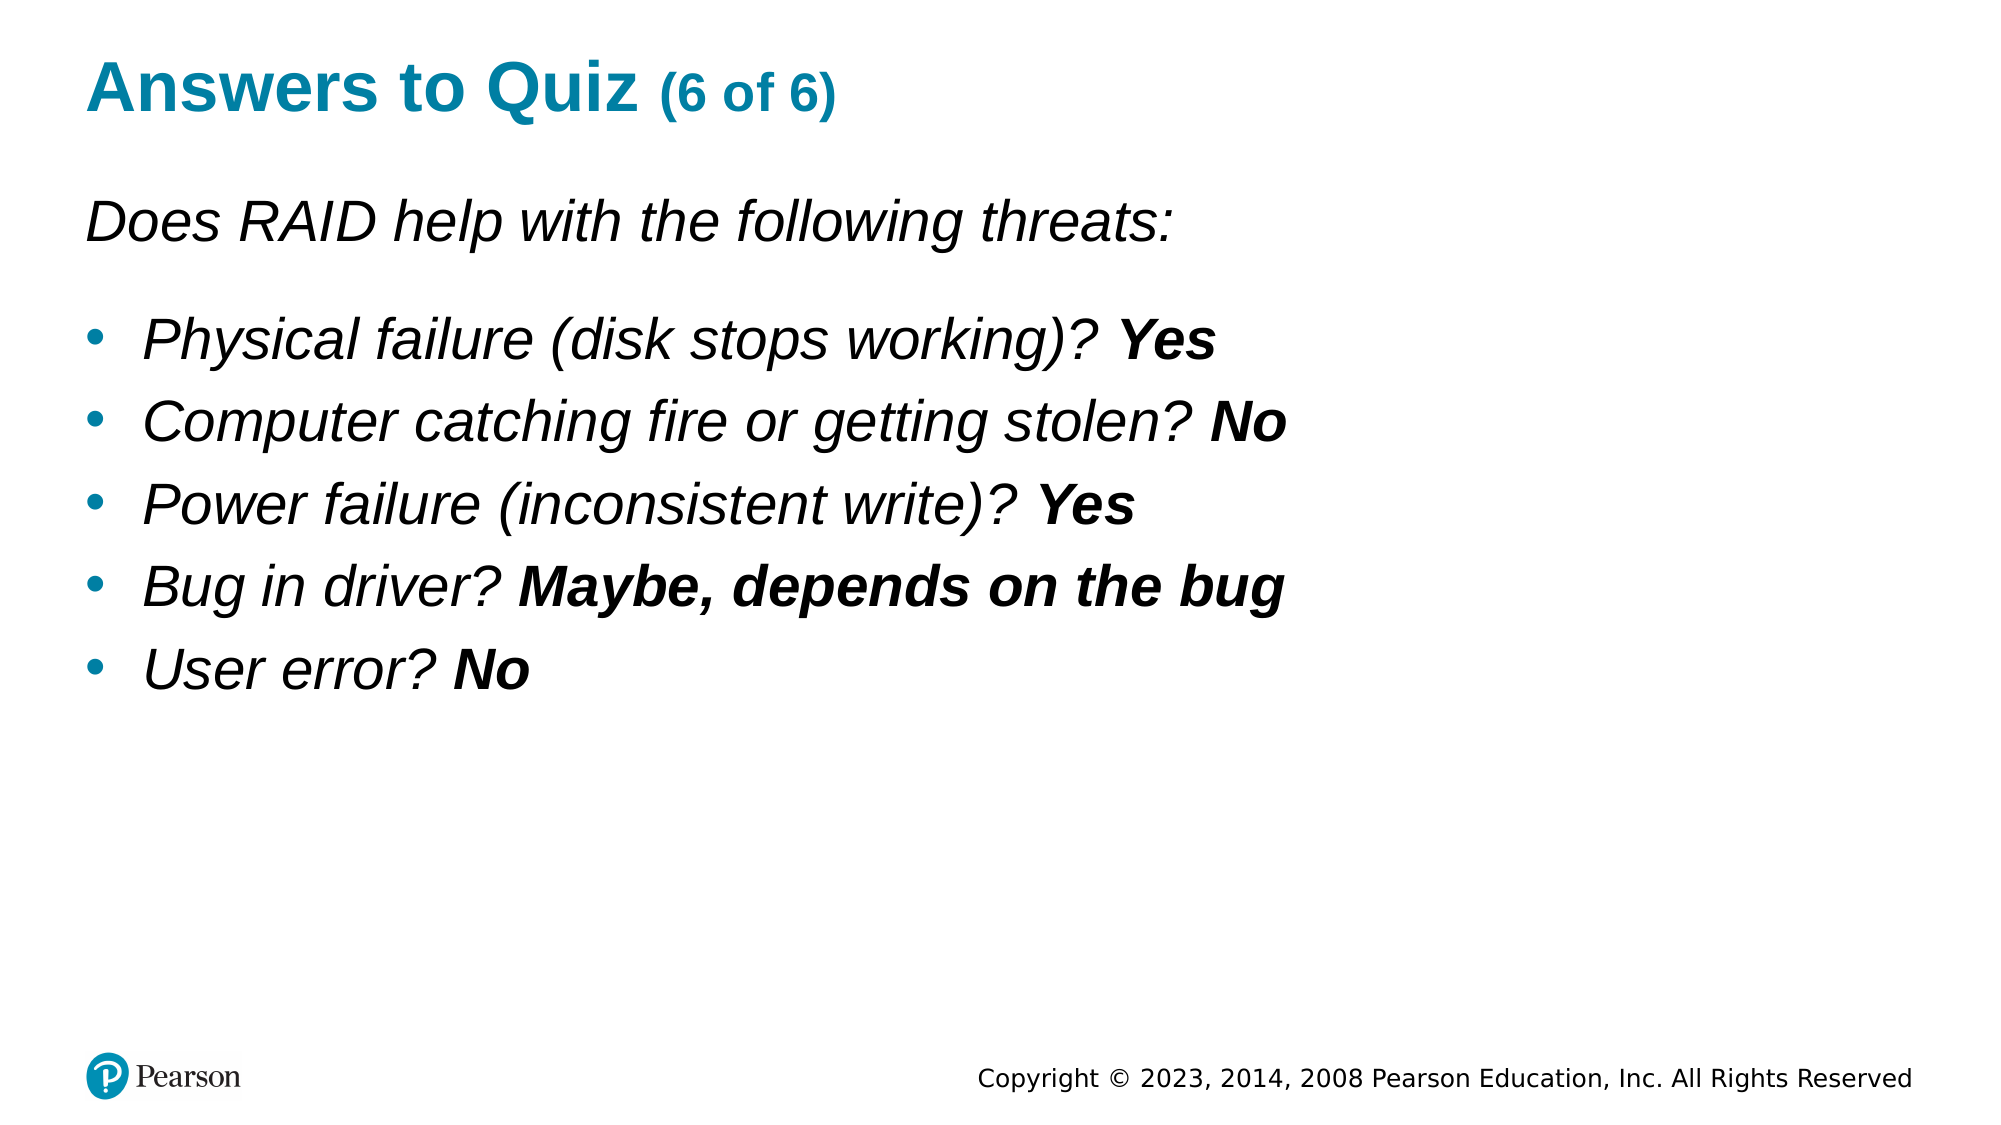

# Answers to Quiz (6 of 6)
Does RAID help with the following threats:
Physical failure (disk stops working)? Yes
Computer catching fire or getting stolen? No
Power failure (inconsistent write)? Yes
Bug in driver? Maybe, depends on the bug
User error? No